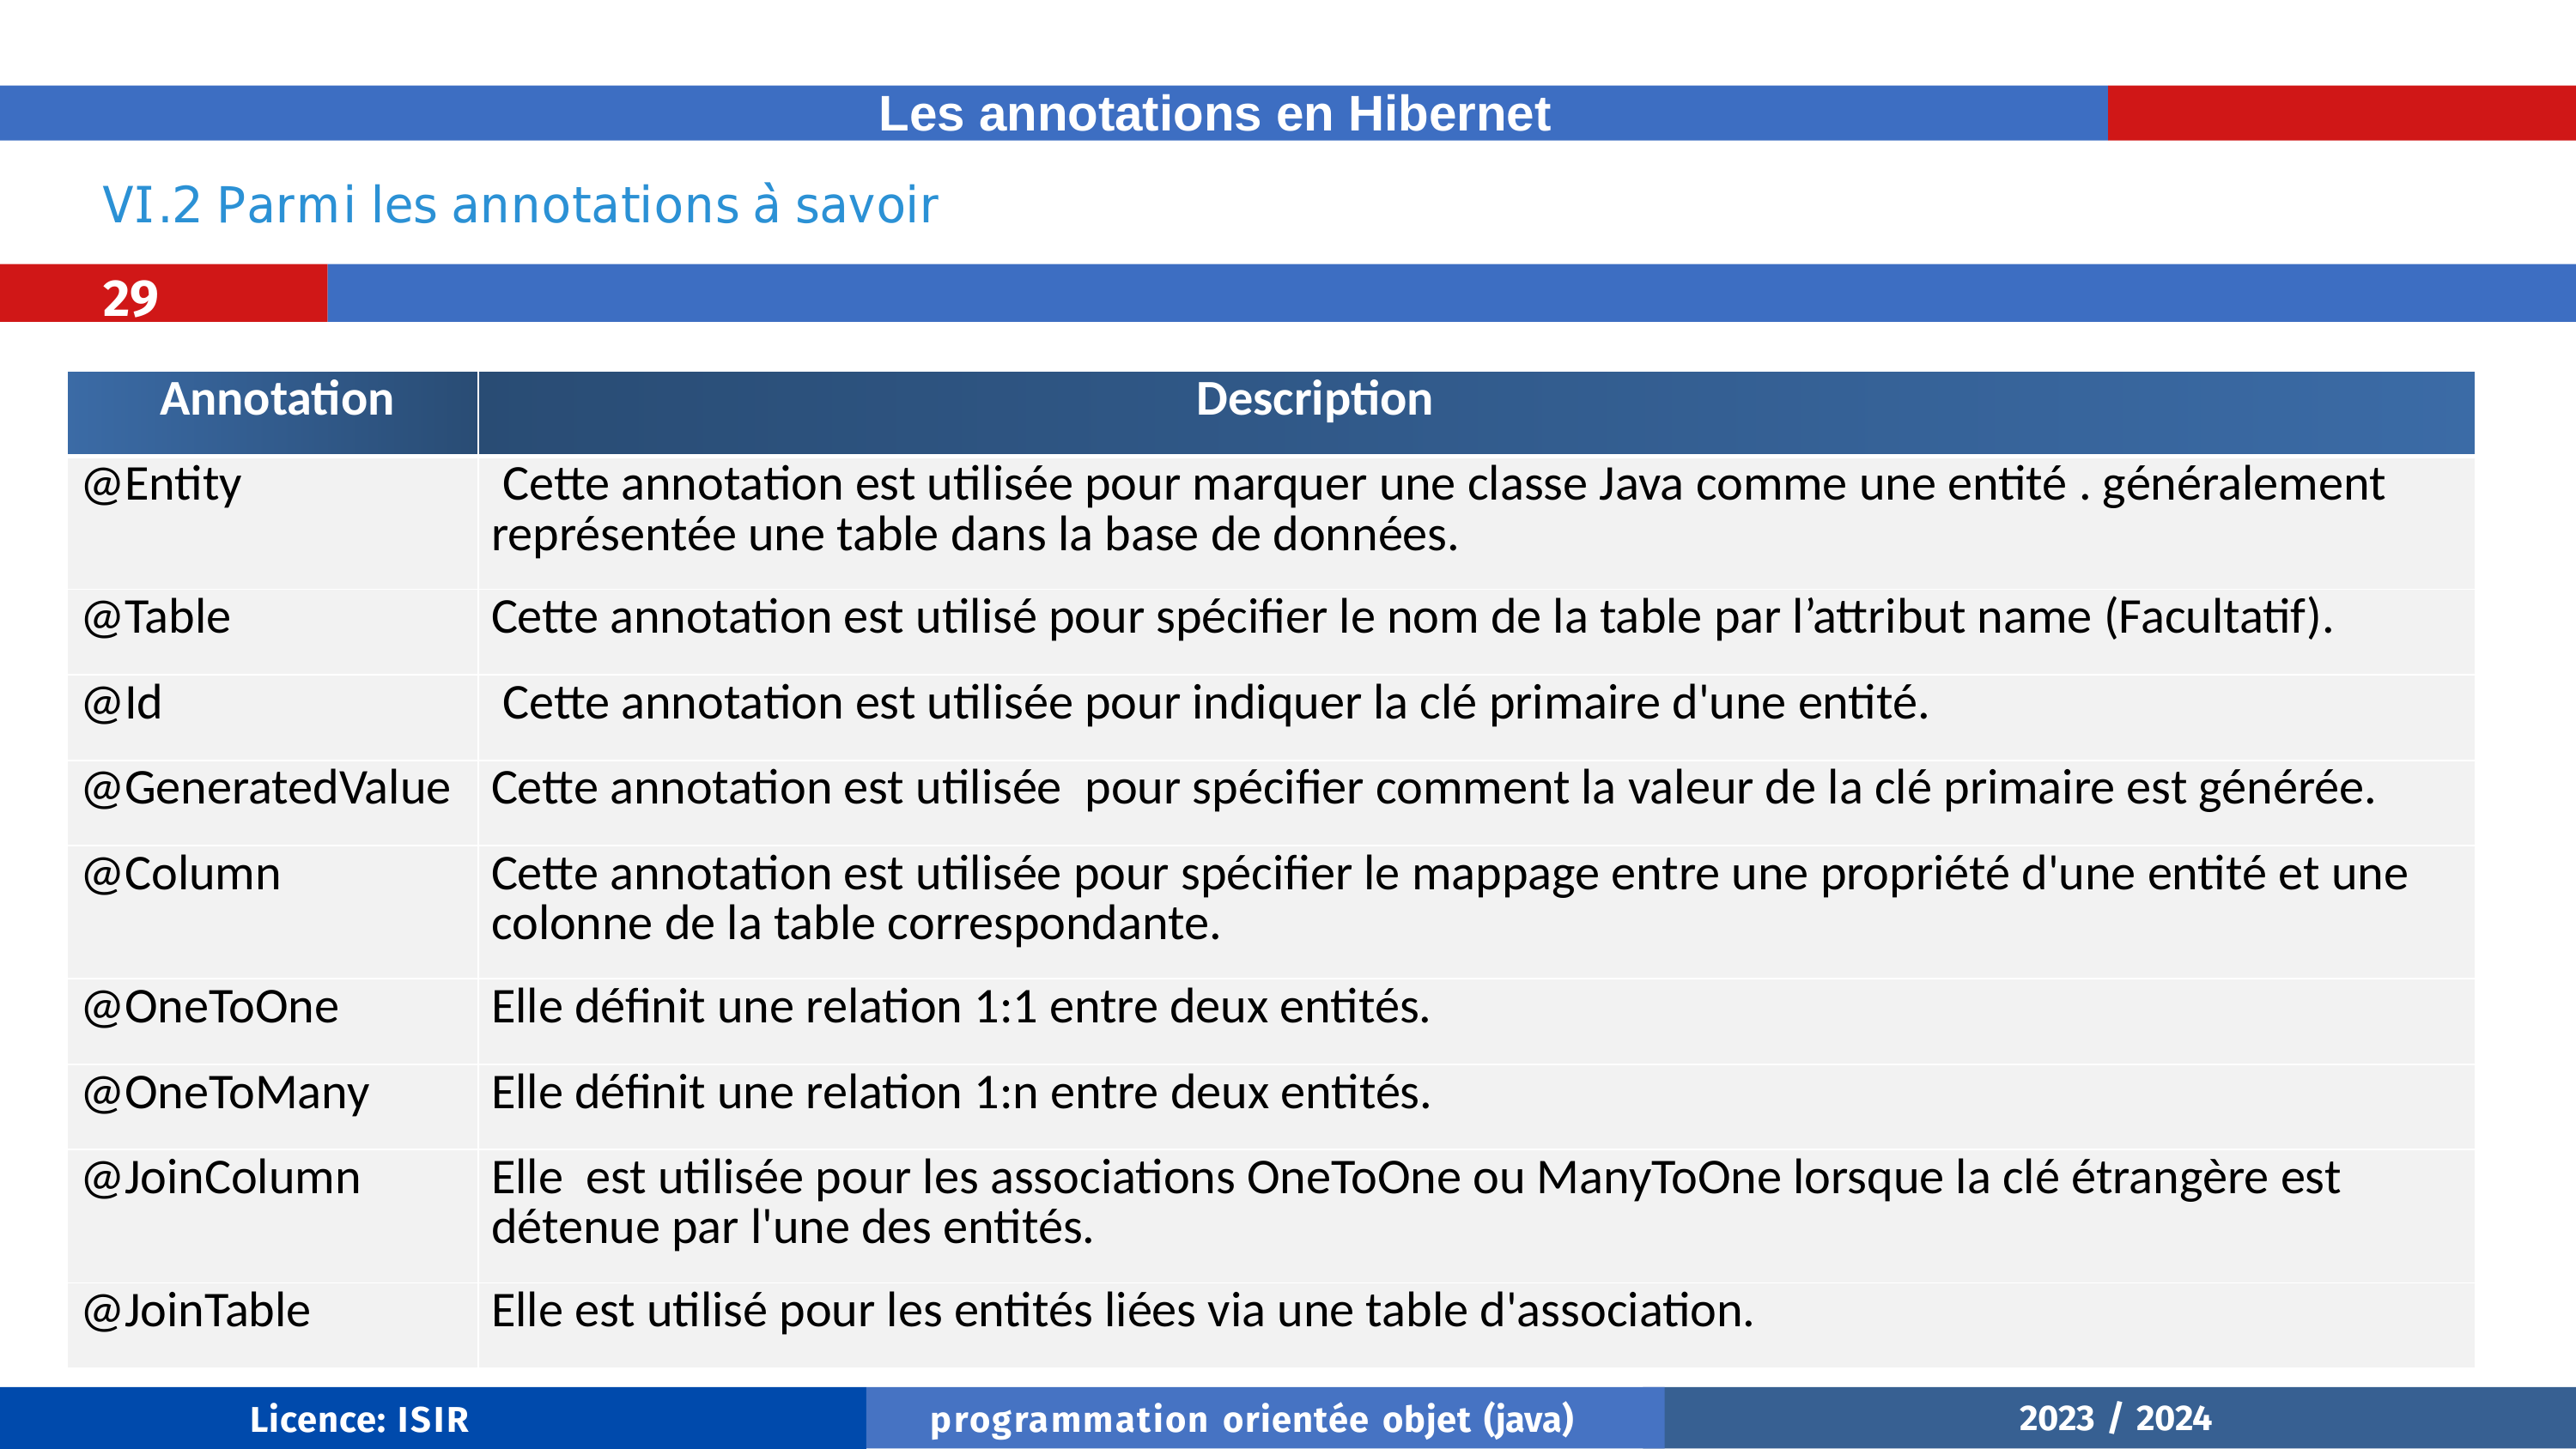

Les annotations en Hibernet

# VI.2 Parmi les annotations à savoir
29

| Annotation | Description |
| --- | --- |
| @Entity | Cette annotation est utilisée pour marquer une classe Java comme une entité . généralement représentée une table dans la base de données. |
| @Table | Cette annotation est utilisé pour spécifier le nom de la table par l’attribut name (Facultatif). |
| @Id | Cette annotation est utilisée pour indiquer la clé primaire d'une entité. |
| @GeneratedValue | Cette annotation est utilisée  pour spécifier comment la valeur de la clé primaire est générée. |
| @Column | Cette annotation est utilisée pour spécifier le mappage entre une propriété d'une entité et une colonne de la table correspondante. |
| @OneToOne | Elle définit une relation 1:1 entre deux entités. |
| @OneToMany | Elle définit une relation 1:n entre deux entités. |
| @JoinColumn | Elle est utilisée pour les associations OneToOne ou ManyToOne lorsque la clé étrangère est détenue par l'une des entités. |
| @JoinTable | Elle est utilisé pour les entités liées via une table d'association. |

2023 / 2024
Licence: ISIR
programmation orientée objet (java)